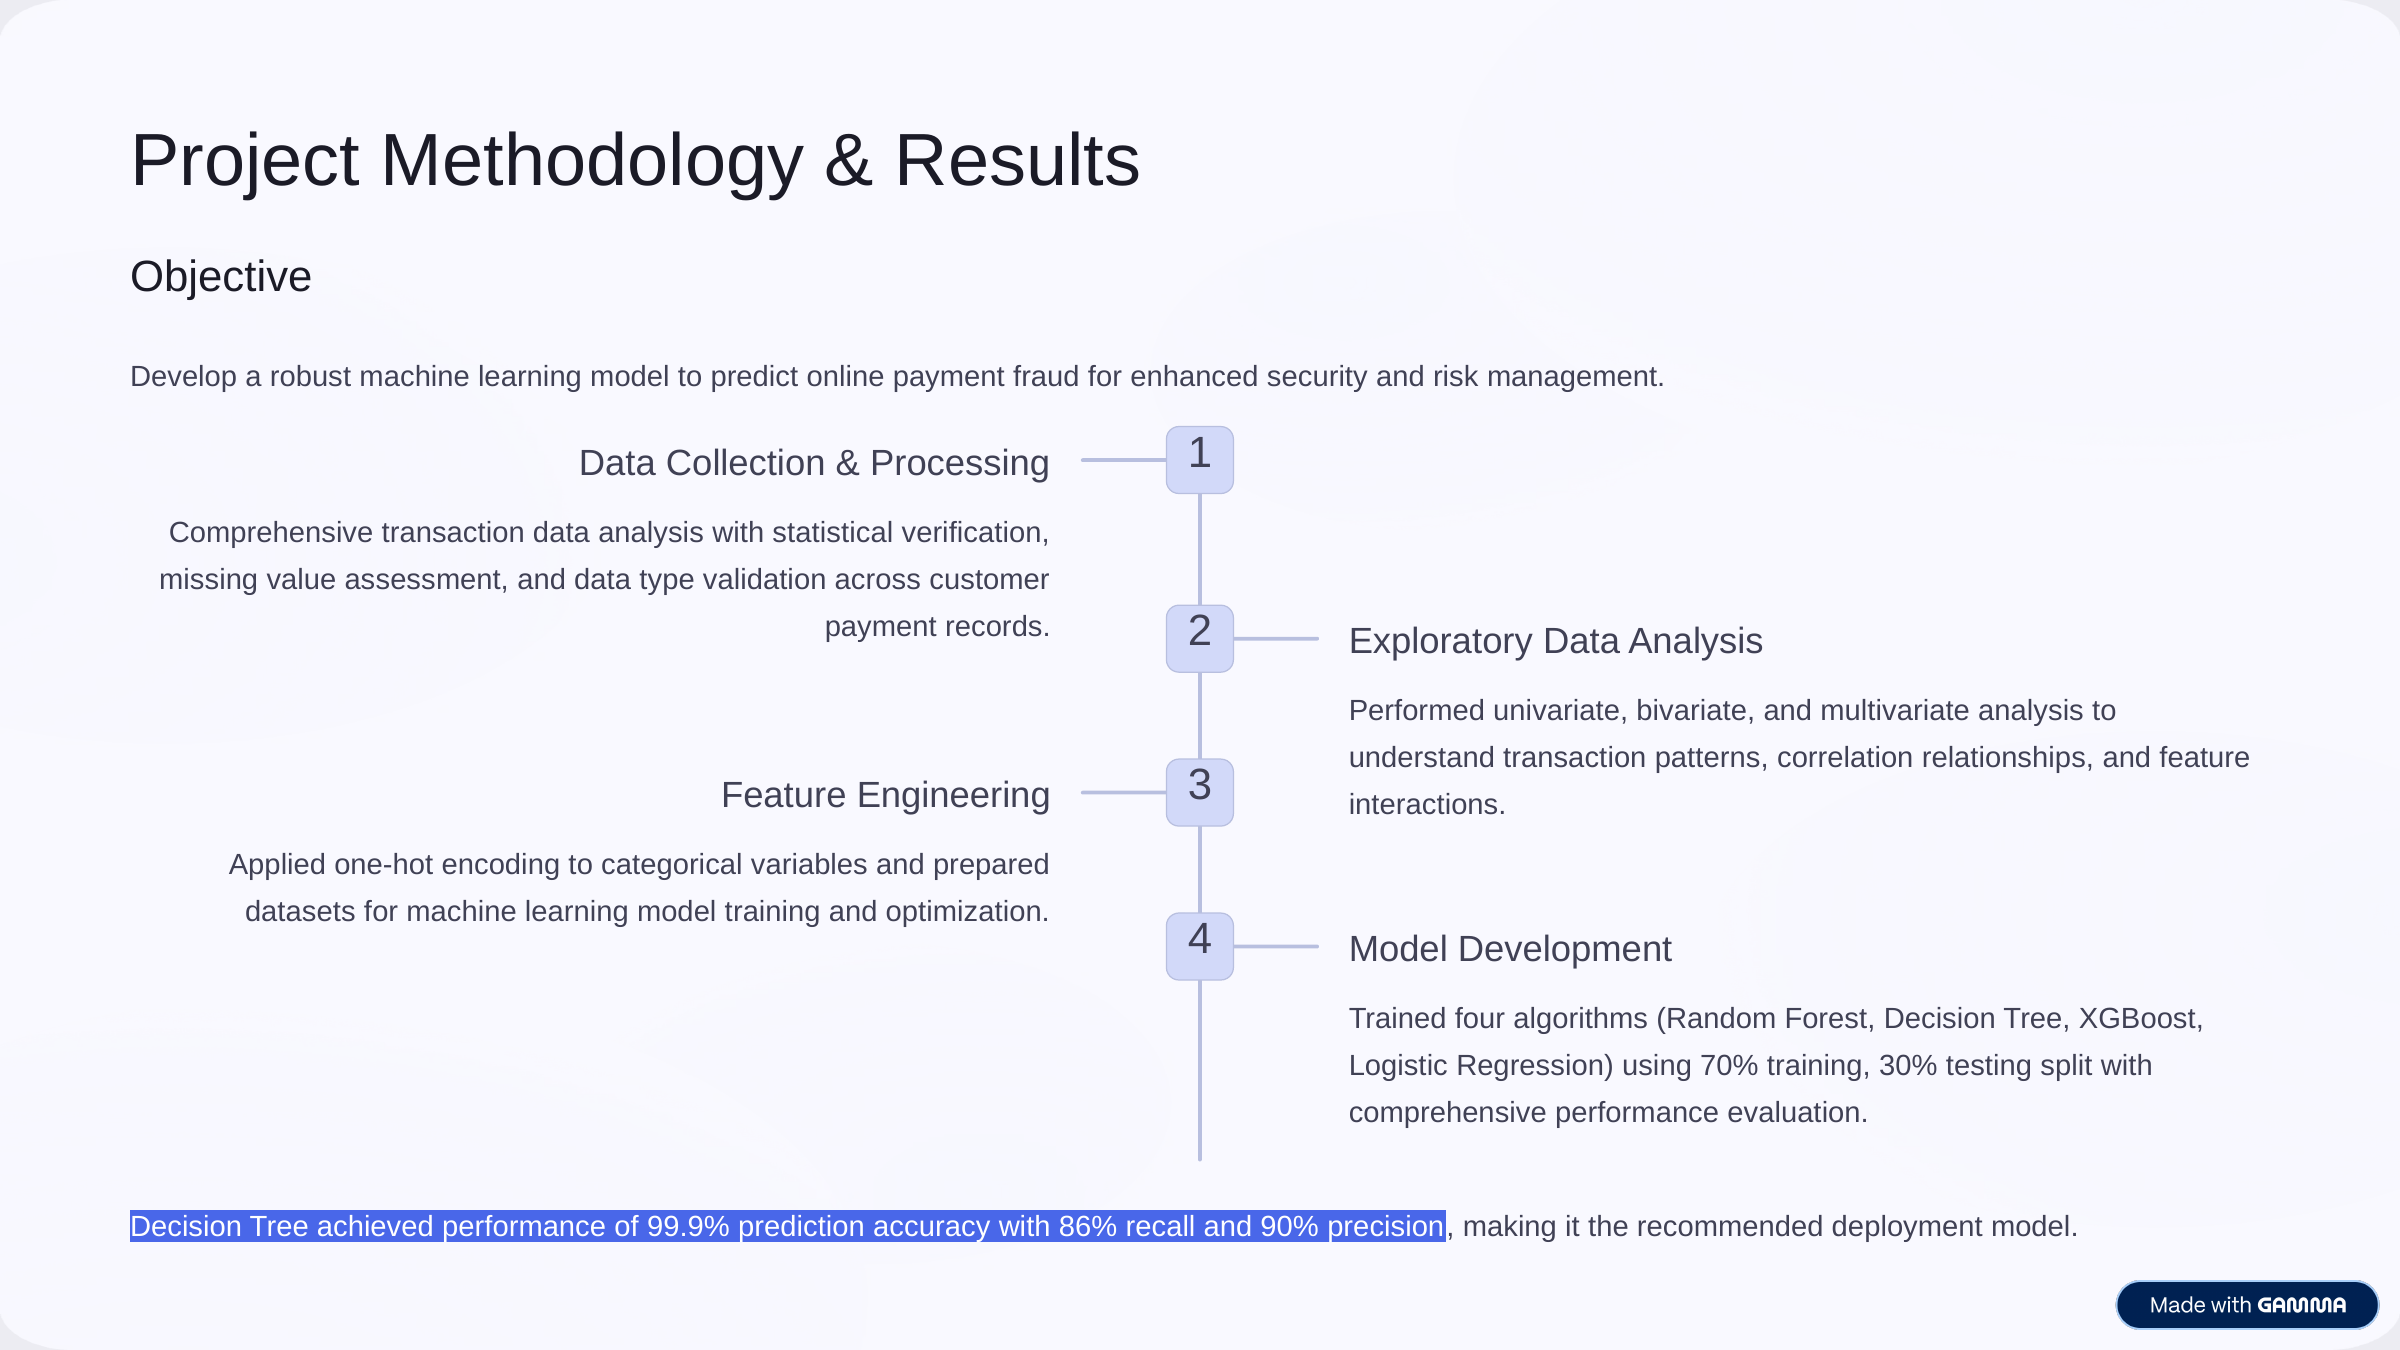

Project Methodology & Results
Objective
Develop a robust machine learning model to predict online payment fraud for enhanced security and risk management.

1
Data Collection & Processing

Comprehensive transaction data analysis with statistical verification, missing value assessment, and data type validation across customer payment records.

2
Exploratory Data Analysis

Performed univariate, bivariate, and multivariate analysis to understand transaction patterns, correlation relationships, and feature interactions.

3
Feature Engineering

Applied one-hot encoding to categorical variables and prepared datasets for machine learning model training and optimization.

4
Model Development

Trained four algorithms (Random Forest, Decision Tree, XGBoost, Logistic Regression) using 70% training, 30% testing split with comprehensive performance evaluation.
Decision Tree achieved performance of 99.9% prediction accuracy with 86% recall and 90% precision, making it the recommended deployment model.